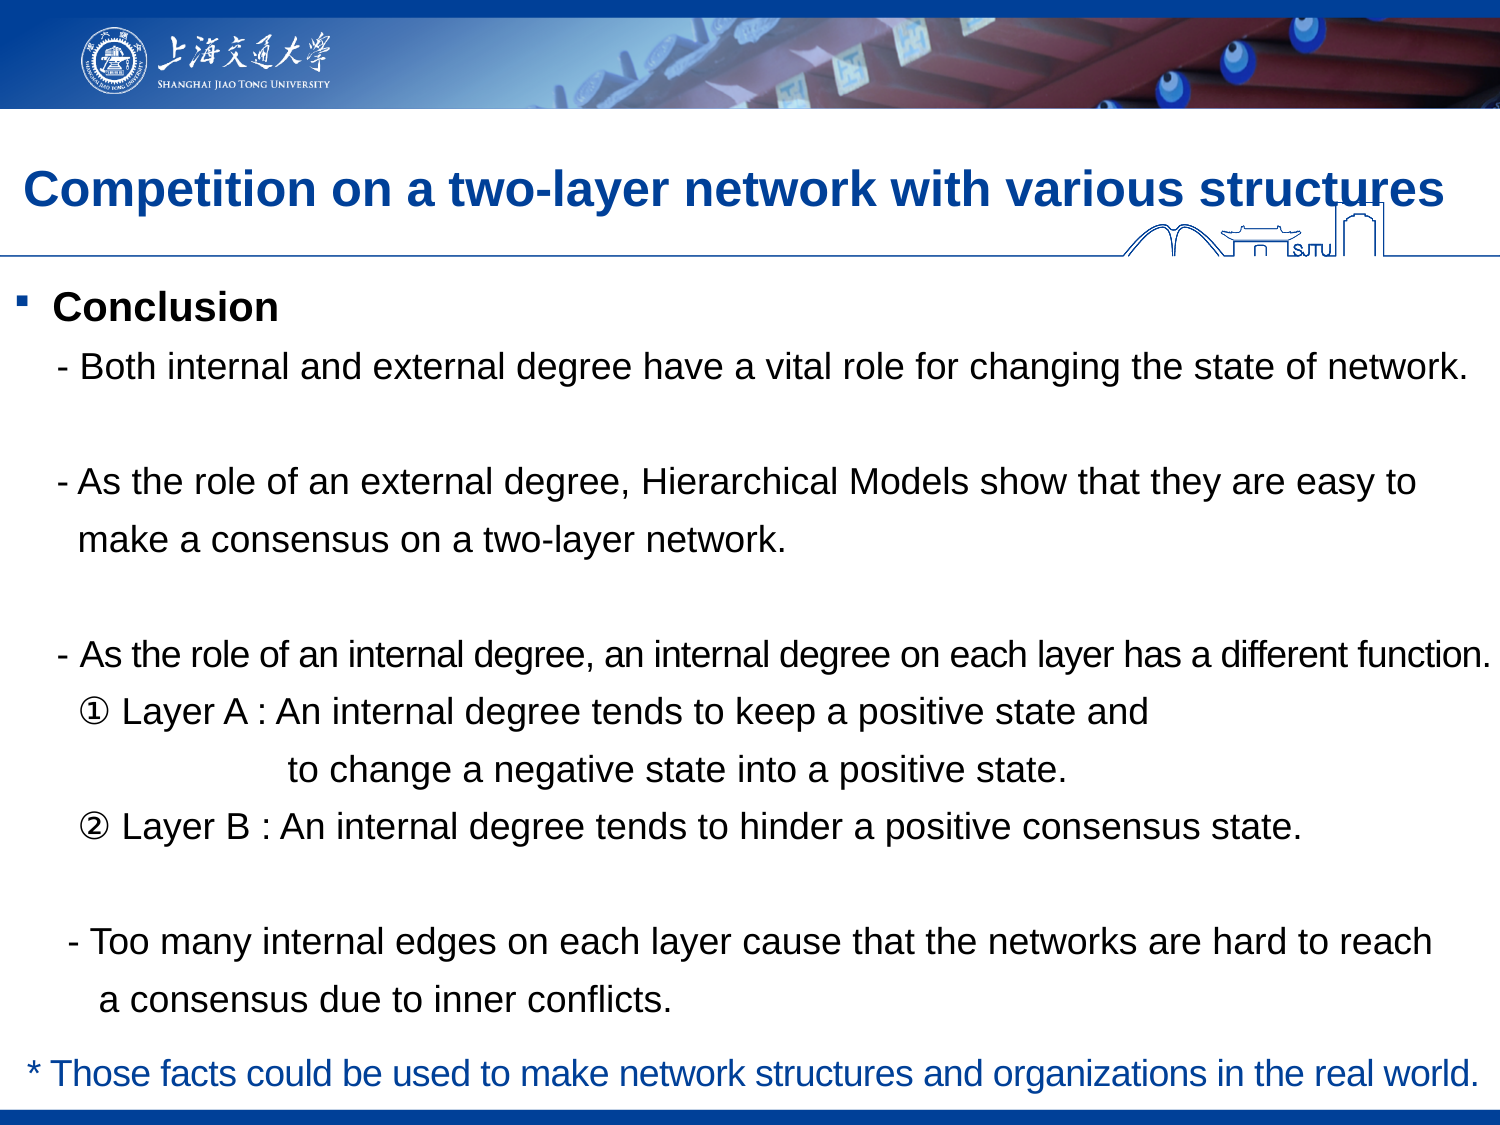

# Competition on a two-layer network with various structures
Conclusion
    - Both internal and external degree have a vital role for changing the state of network.

    - As the role of an external degree, Hierarchical Models show that they are easy to
      make a consensus on a two-layer network.

    - As the role of an internal degree, an internal degree on each layer has a different function.
      ① Layer A : An internal degree tends to keep a positive state and
                          to change a negative state into a positive state.
      ② Layer B : An internal degree tends to hinder a positive consensus state.

     - Too many internal edges on each layer cause that the networks are hard to reach
        a consensus due to inner conflicts.
* Those facts could be used to make network structures and organizations in the real world.